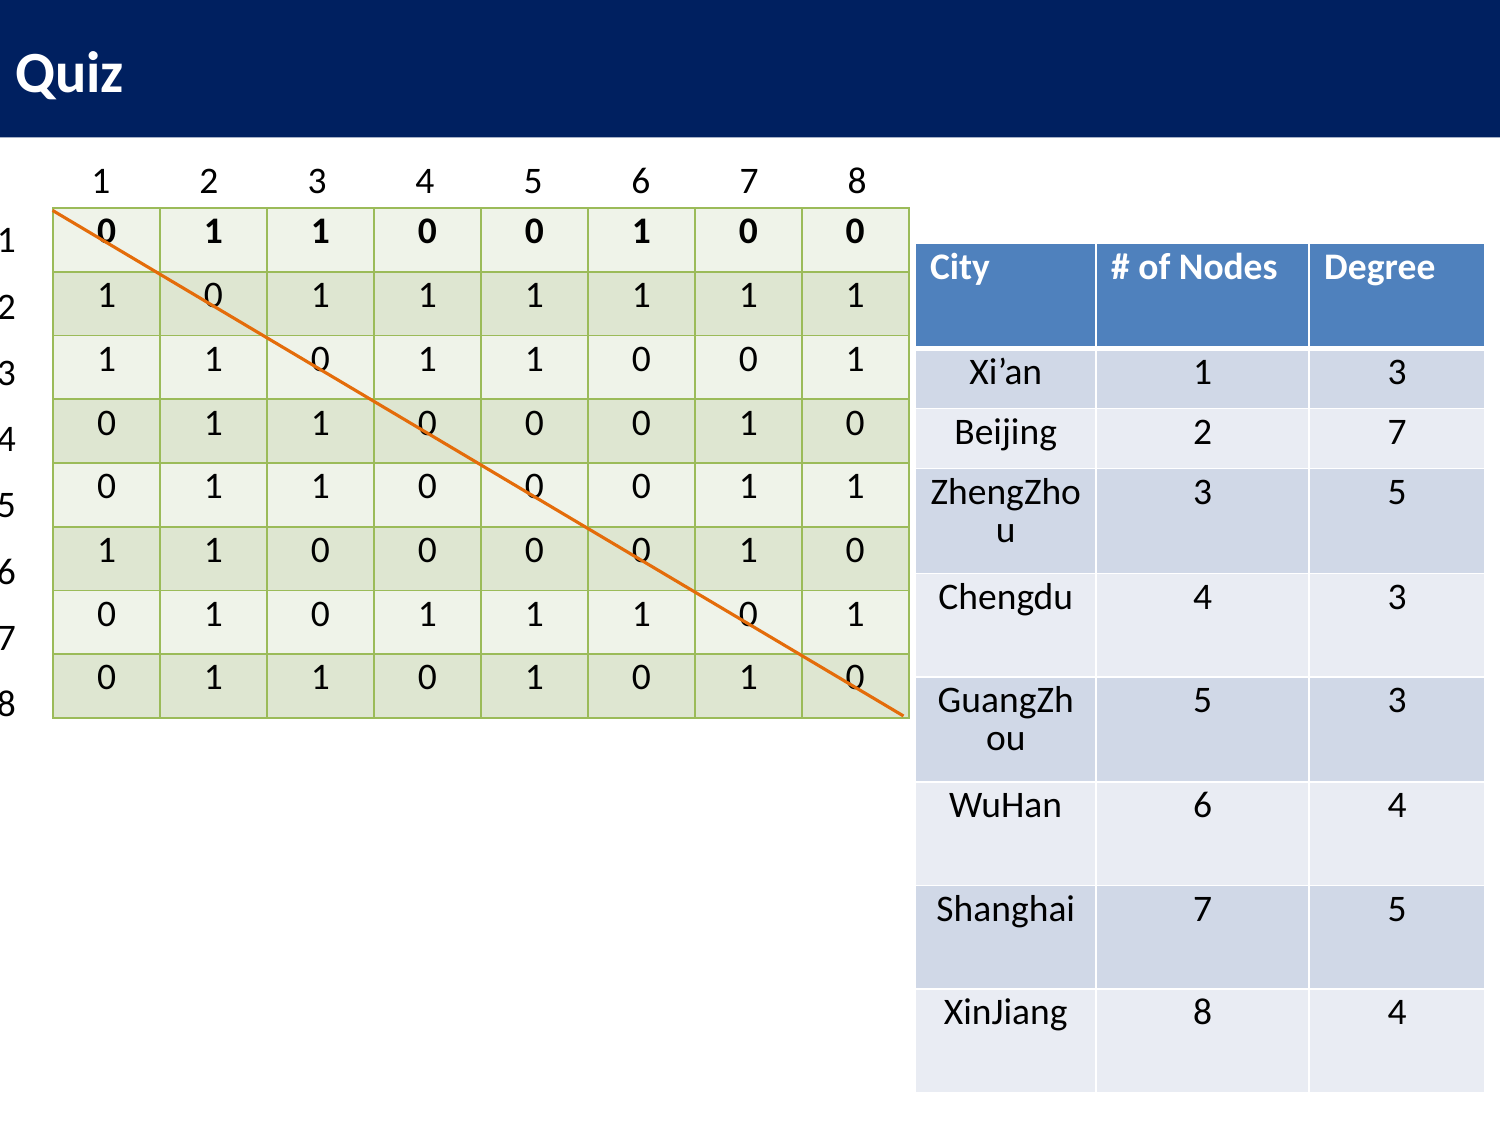

# Quiz
1
2
3
4
5
6
7
8
1
2
3
4
5
6
7
8
| 0 | 1 | 1 | 0 | 0 | 1 | 0 | 0 |
| --- | --- | --- | --- | --- | --- | --- | --- |
| 1 | 0 | 1 | 1 | 1 | 1 | 1 | 1 |
| 1 | 1 | 0 | 1 | 1 | 0 | 0 | 1 |
| 0 | 1 | 1 | 0 | 0 | 0 | 1 | 0 |
| 0 | 1 | 1 | 0 | 0 | 0 | 1 | 1 |
| 1 | 1 | 0 | 0 | 0 | 0 | 1 | 0 |
| 0 | 1 | 0 | 1 | 1 | 1 | 0 | 1 |
| 0 | 1 | 1 | 0 | 1 | 0 | 1 | 0 |
| City | # of Nodes | Degree |
| --- | --- | --- |
| Xi’an | 1 | 3 |
| Beijing | 2 | 7 |
| ZhengZhou | 3 | 5 |
| Chengdu | 4 | 3 |
| GuangZhou | 5 | 3 |
| WuHan | 6 | 4 |
| Shanghai | 7 | 5 |
| XinJiang | 8 | 4 |